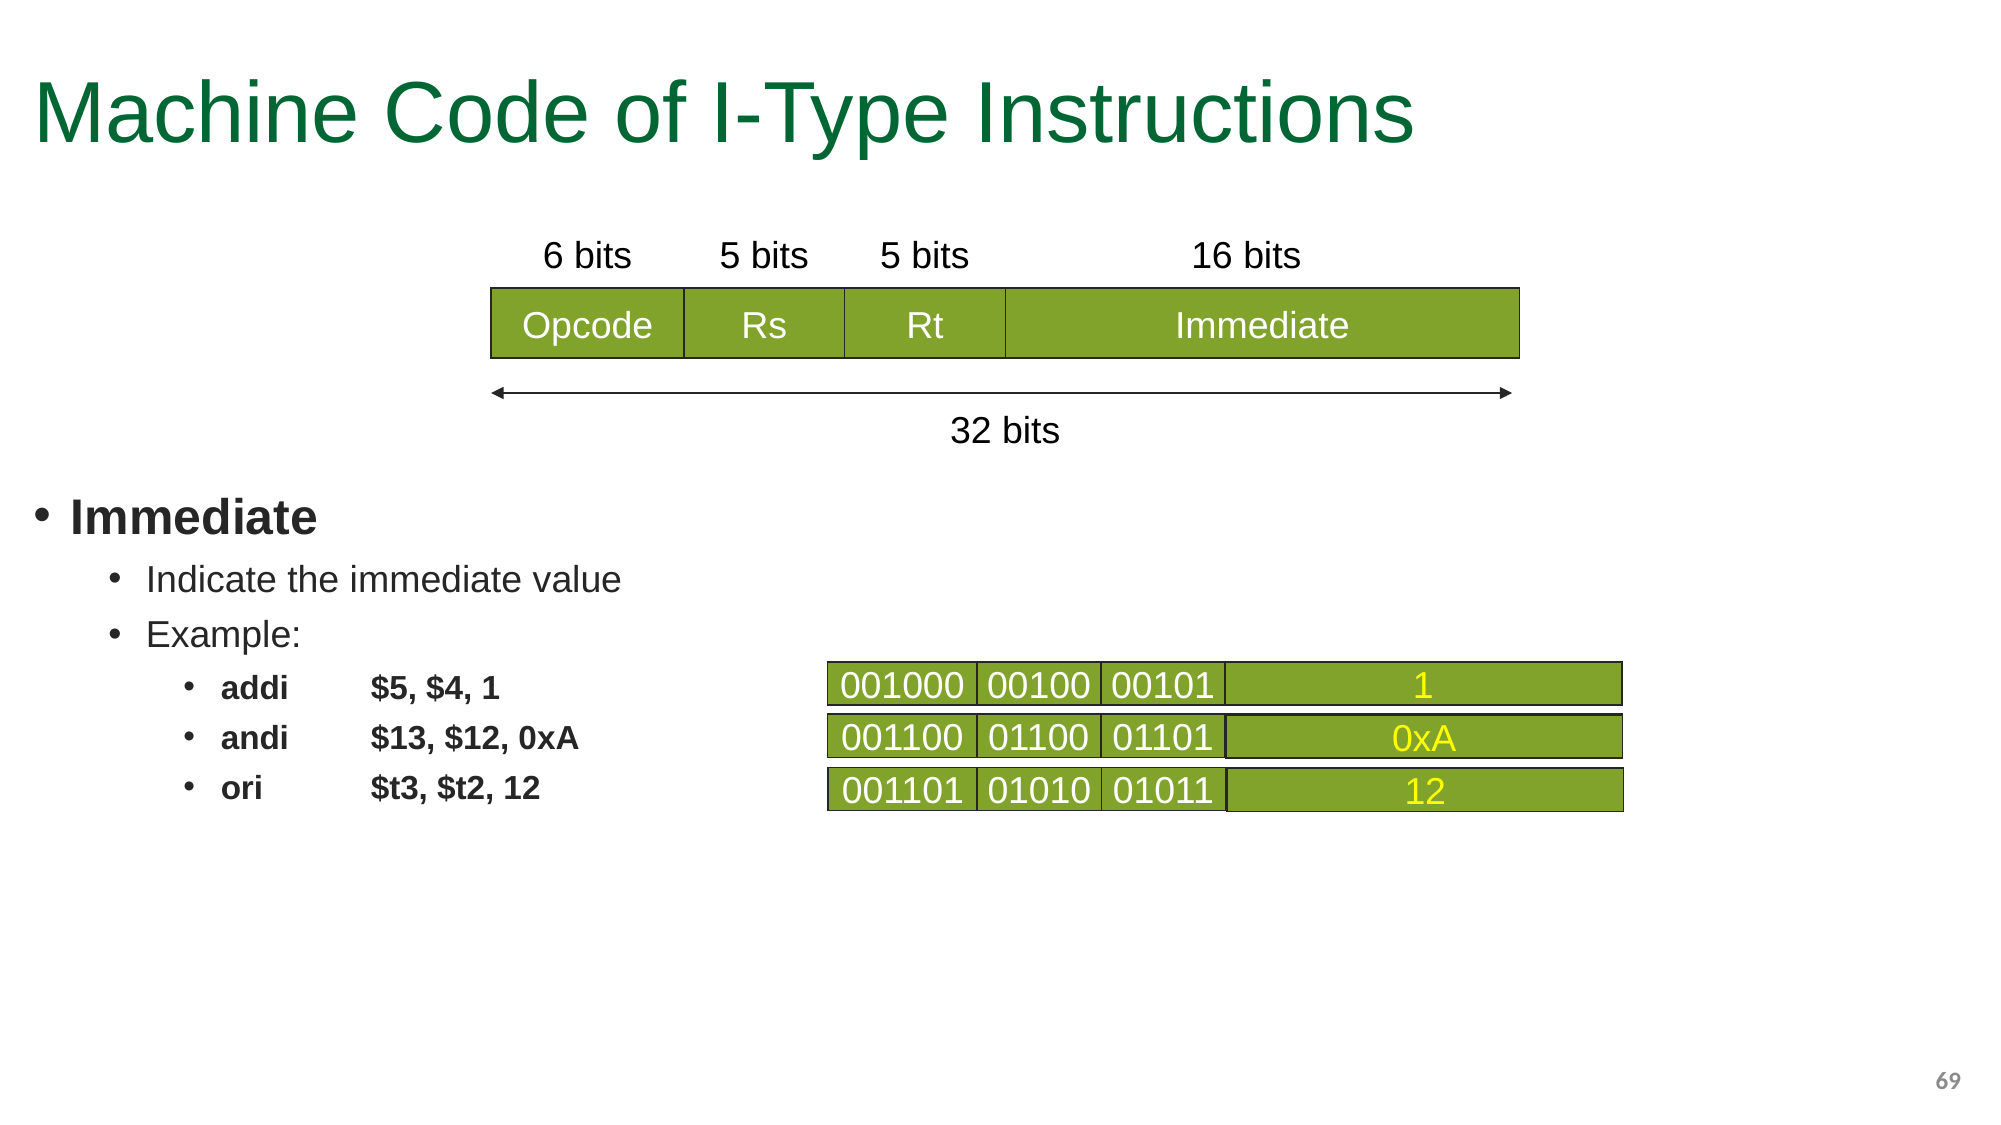

# Machine Code of I-Type Instructions
6 bits
5 bits
5 bits
16 bits
Opcode
Rs
Rt
Immediate
32 bits
Immediate
Indicate the immediate value
Example:
addi	$5, $4, 1
andi	$13, $12, 0xA
ori 	$t3, $t2, 12

1
001000
00100
00101
0000000000000001
001100
01100
01101
0000000000001010
0xA
001101
01010
01011
0000000000001100
12
69